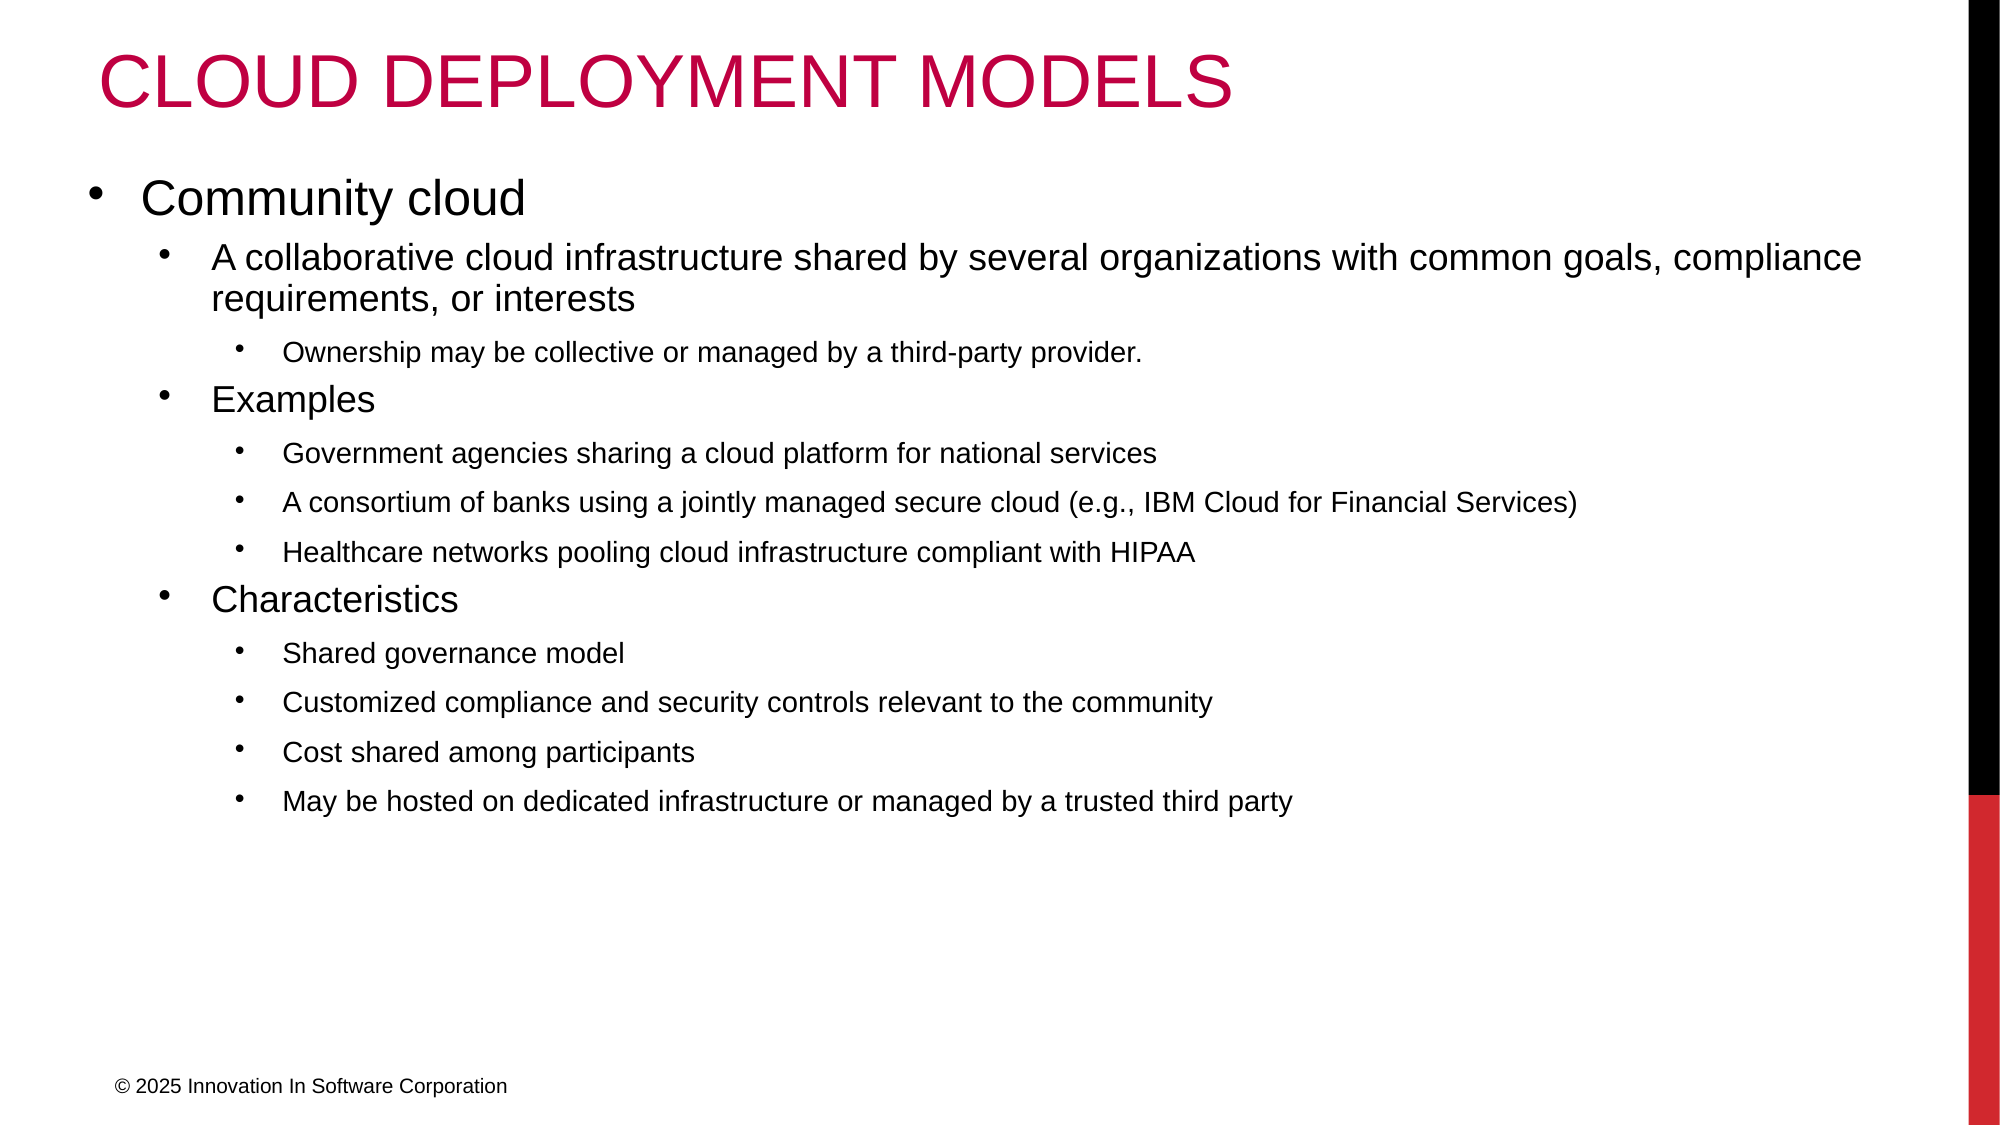

# Cloud Deployment Models
Community cloud
A collaborative cloud infrastructure shared by several organizations with common goals, compliance requirements, or interests
Ownership may be collective or managed by a third-party provider.
Examples
Government agencies sharing a cloud platform for national services
A consortium of banks using a jointly managed secure cloud (e.g., IBM Cloud for Financial Services)
Healthcare networks pooling cloud infrastructure compliant with HIPAA
Characteristics
Shared governance model
Customized compliance and security controls relevant to the community
Cost shared among participants
May be hosted on dedicated infrastructure or managed by a trusted third party

© 2025 Innovation In Software Corporation